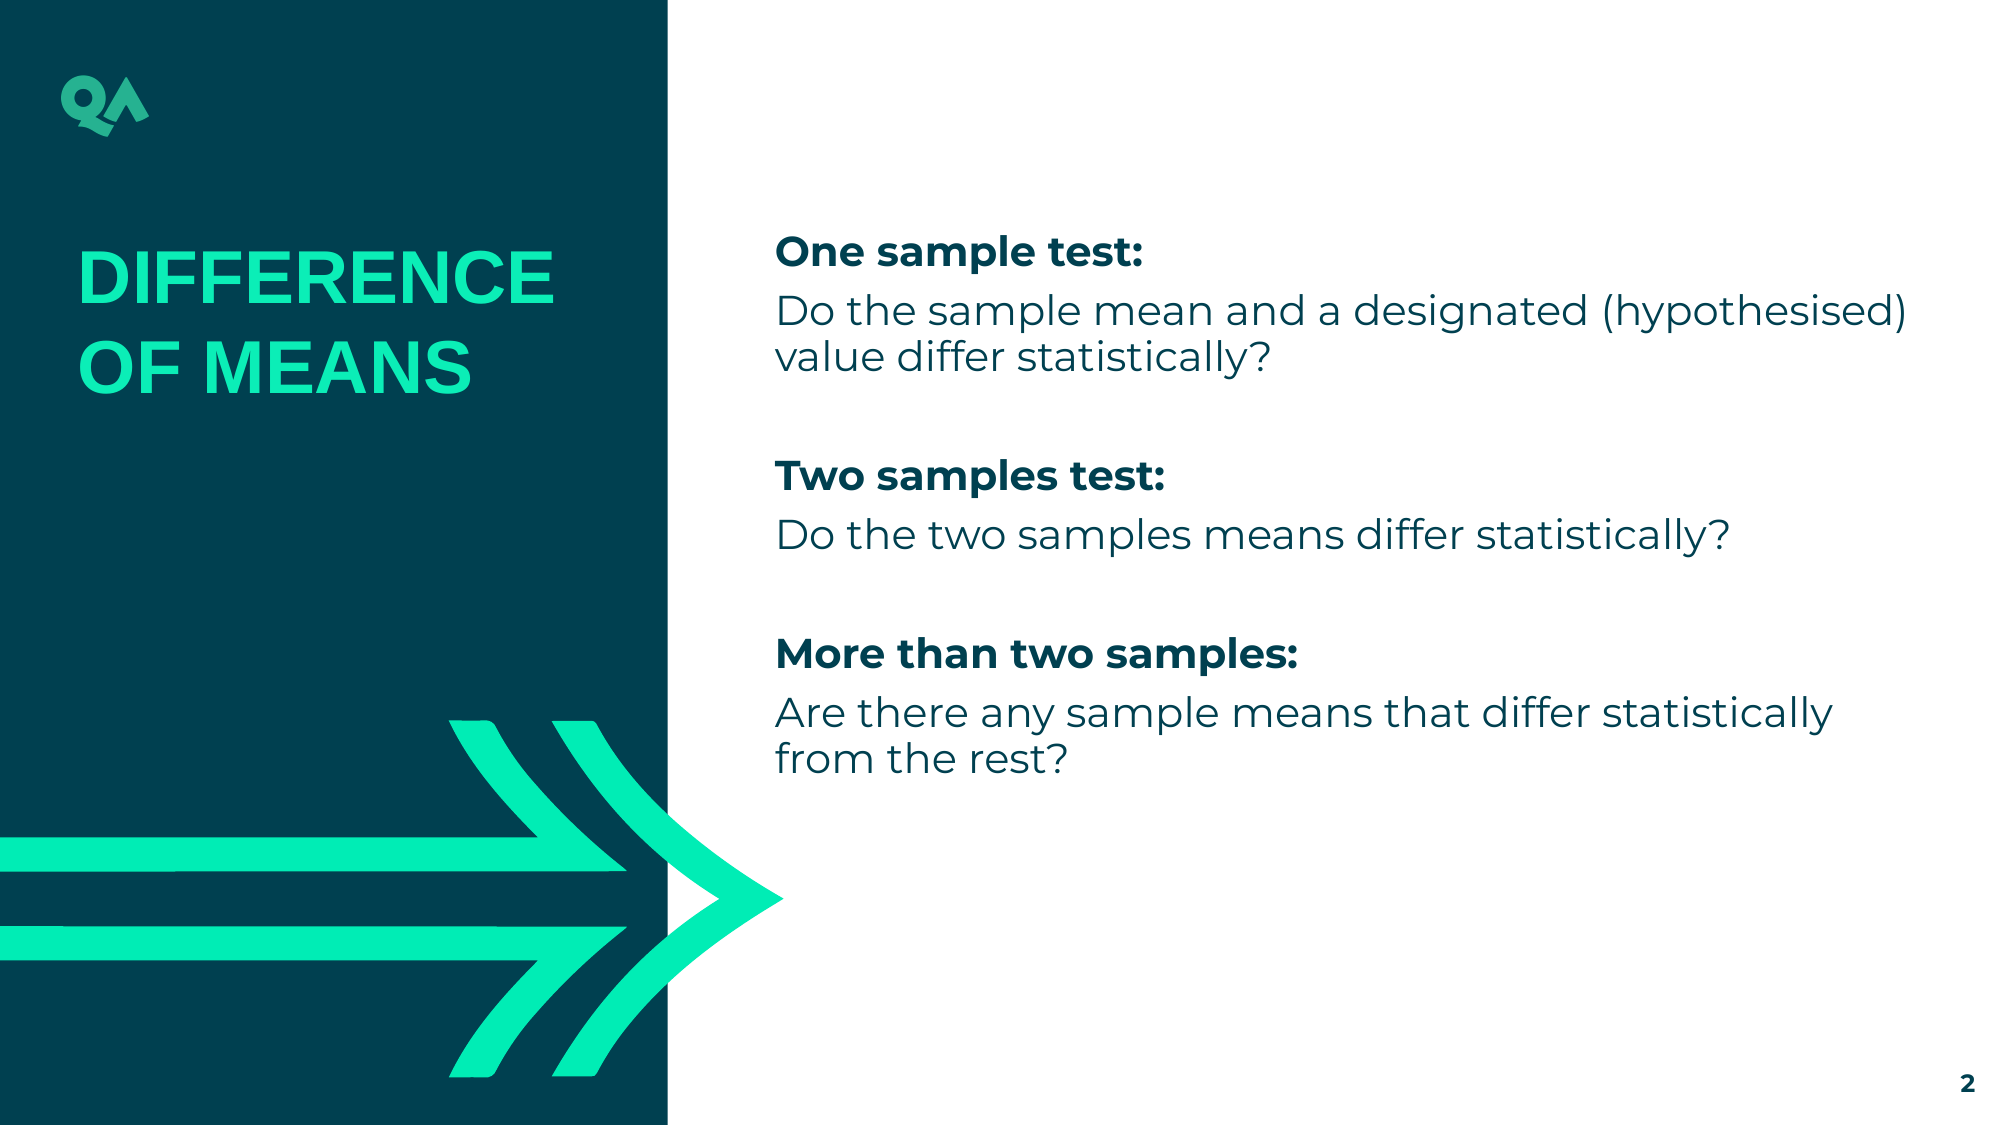

Difference of means
One sample test:
Do the sample mean and a designated (hypothesised) value differ statistically?

Two samples test:
Do the two samples means differ statistically?

More than two samples:
Are there any sample means that differ statistically from the rest?

2